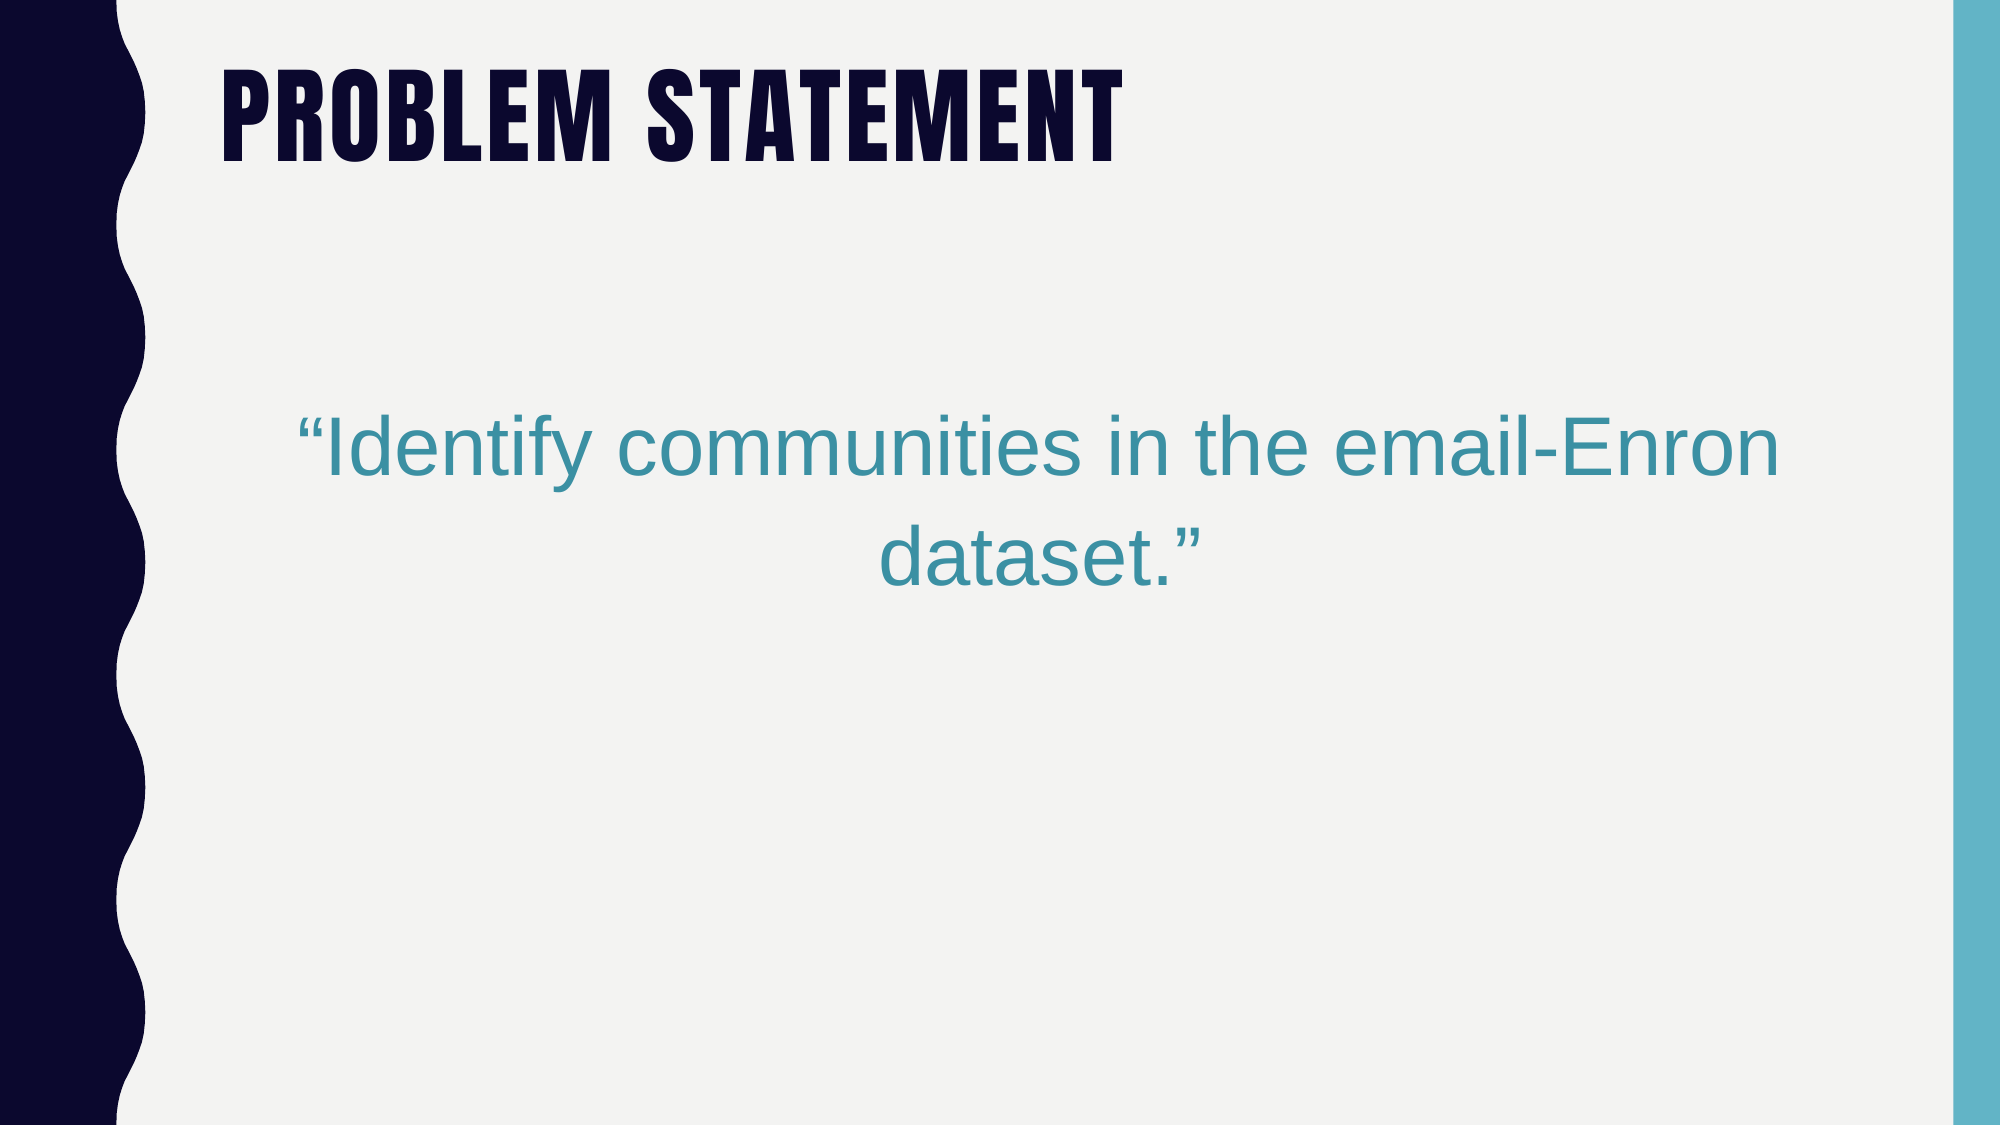

# PROBLEM STATEMENT
“Identify communities in the email-Enron dataset.”